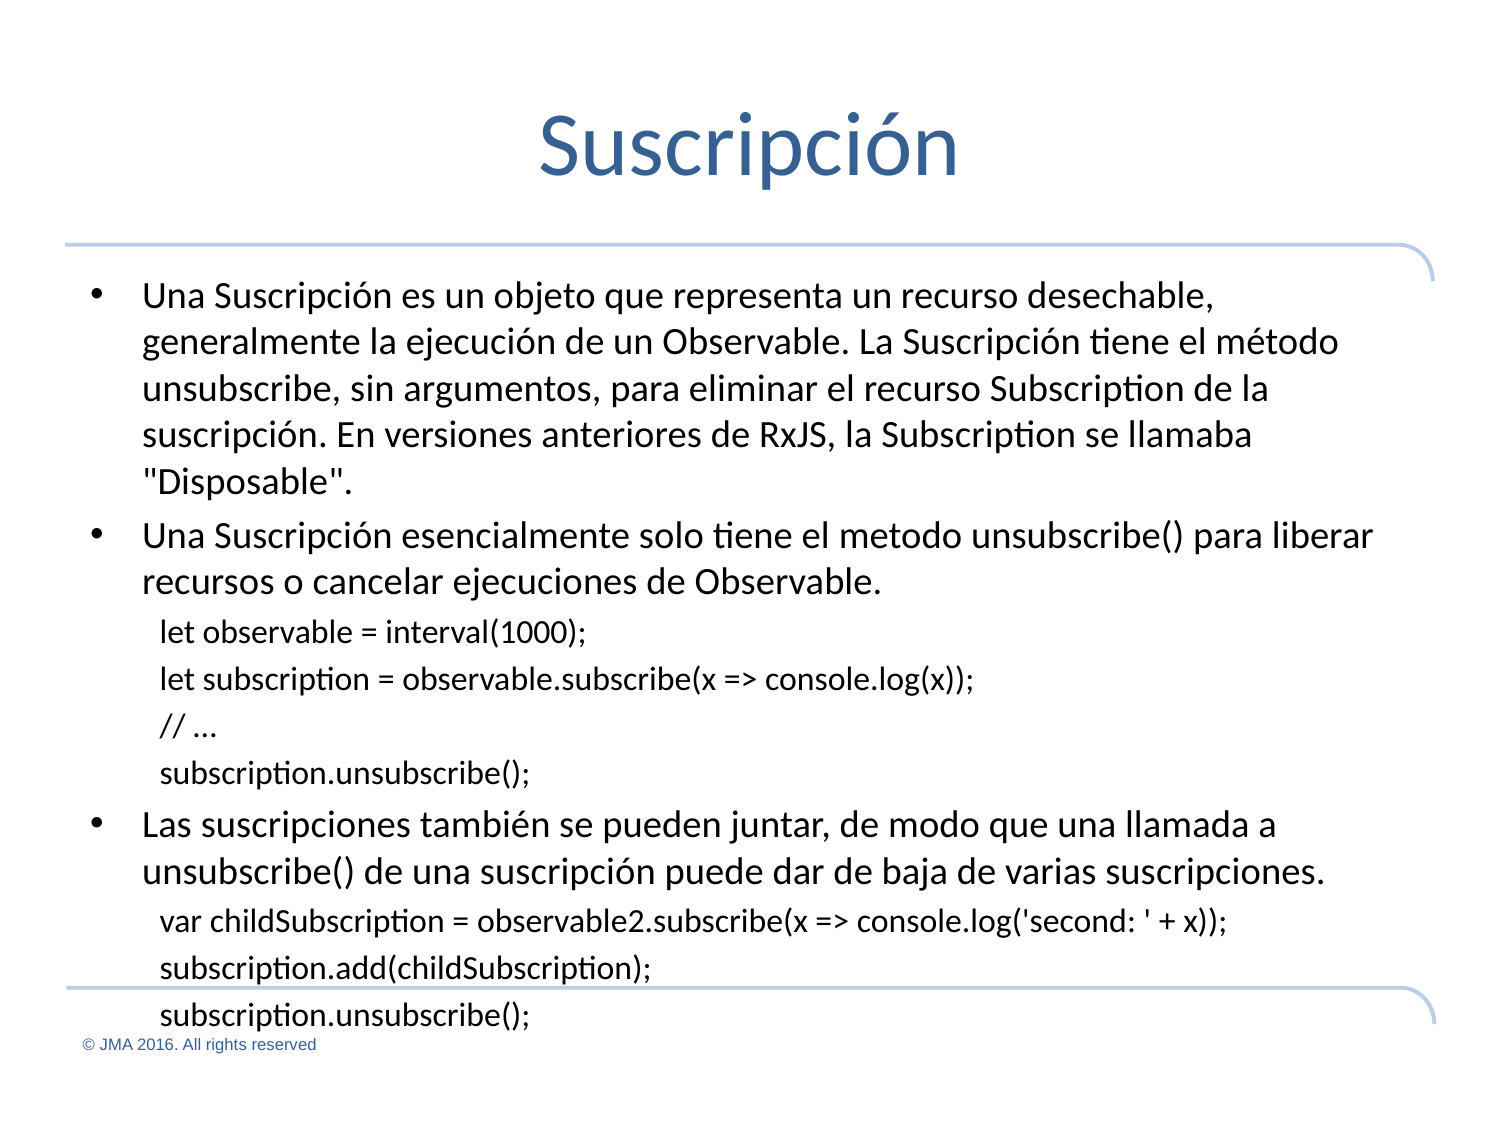

# Suscripción
Una Suscripción es un objeto que representa un recurso desechable, generalmente la ejecución de un Observable. La Suscripción tiene el método unsubscribe, sin argumentos, para eliminar el recurso Subscription de la suscripción. En versiones anteriores de RxJS, la Subscription se llamaba "Disposable".
Una Suscripción esencialmente solo tiene el metodo unsubscribe() para liberar recursos o cancelar ejecuciones de Observable.
let observable = interval(1000);
let subscription = observable.subscribe(x => console.log(x));
// …
subscription.unsubscribe();
Las suscripciones también se pueden juntar, de modo que una llamada a unsubscribe() de una suscripción puede dar de baja de varias suscripciones.
var childSubscription = observable2.subscribe(x => console.log('second: ' + x));
subscription.add(childSubscription);
subscription.unsubscribe();